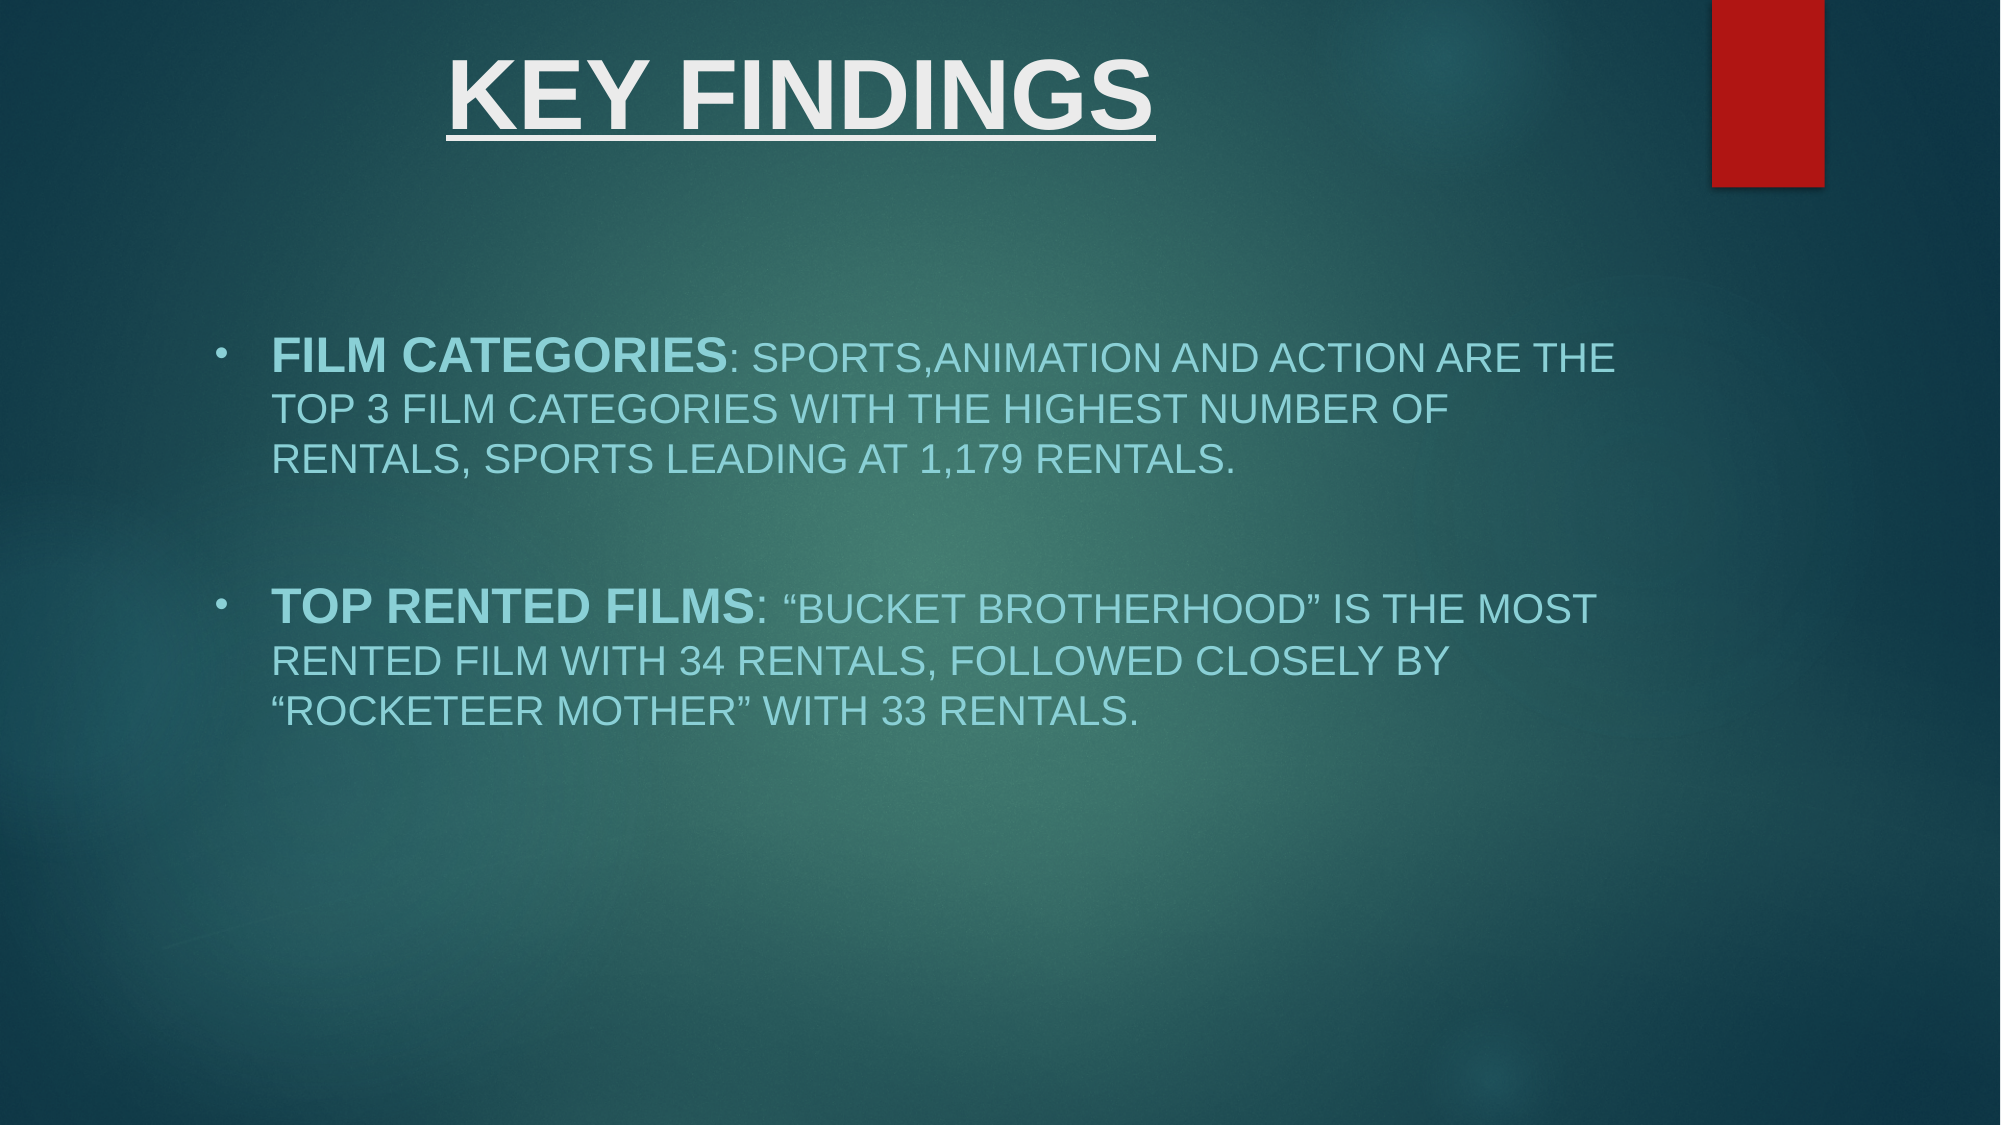

# KEY FINDINGS
FILM CATEGORIES: SPORTS,ANIMATION AND ACTION ARE THE TOP 3 FILM CATEGORIES WITH THE HIGHEST NUMBER OF RENTALS, SPORTS LEADING AT 1,179 RENTALS.

TOP RENTED FILMS: “BUCKET BROTHERHOOD” IS THE MOST RENTED FILM WITH 34 RENTALS, FOLLOWED CLOSELY BY “ROCKETEER MOTHER” WITH 33 RENTALS.